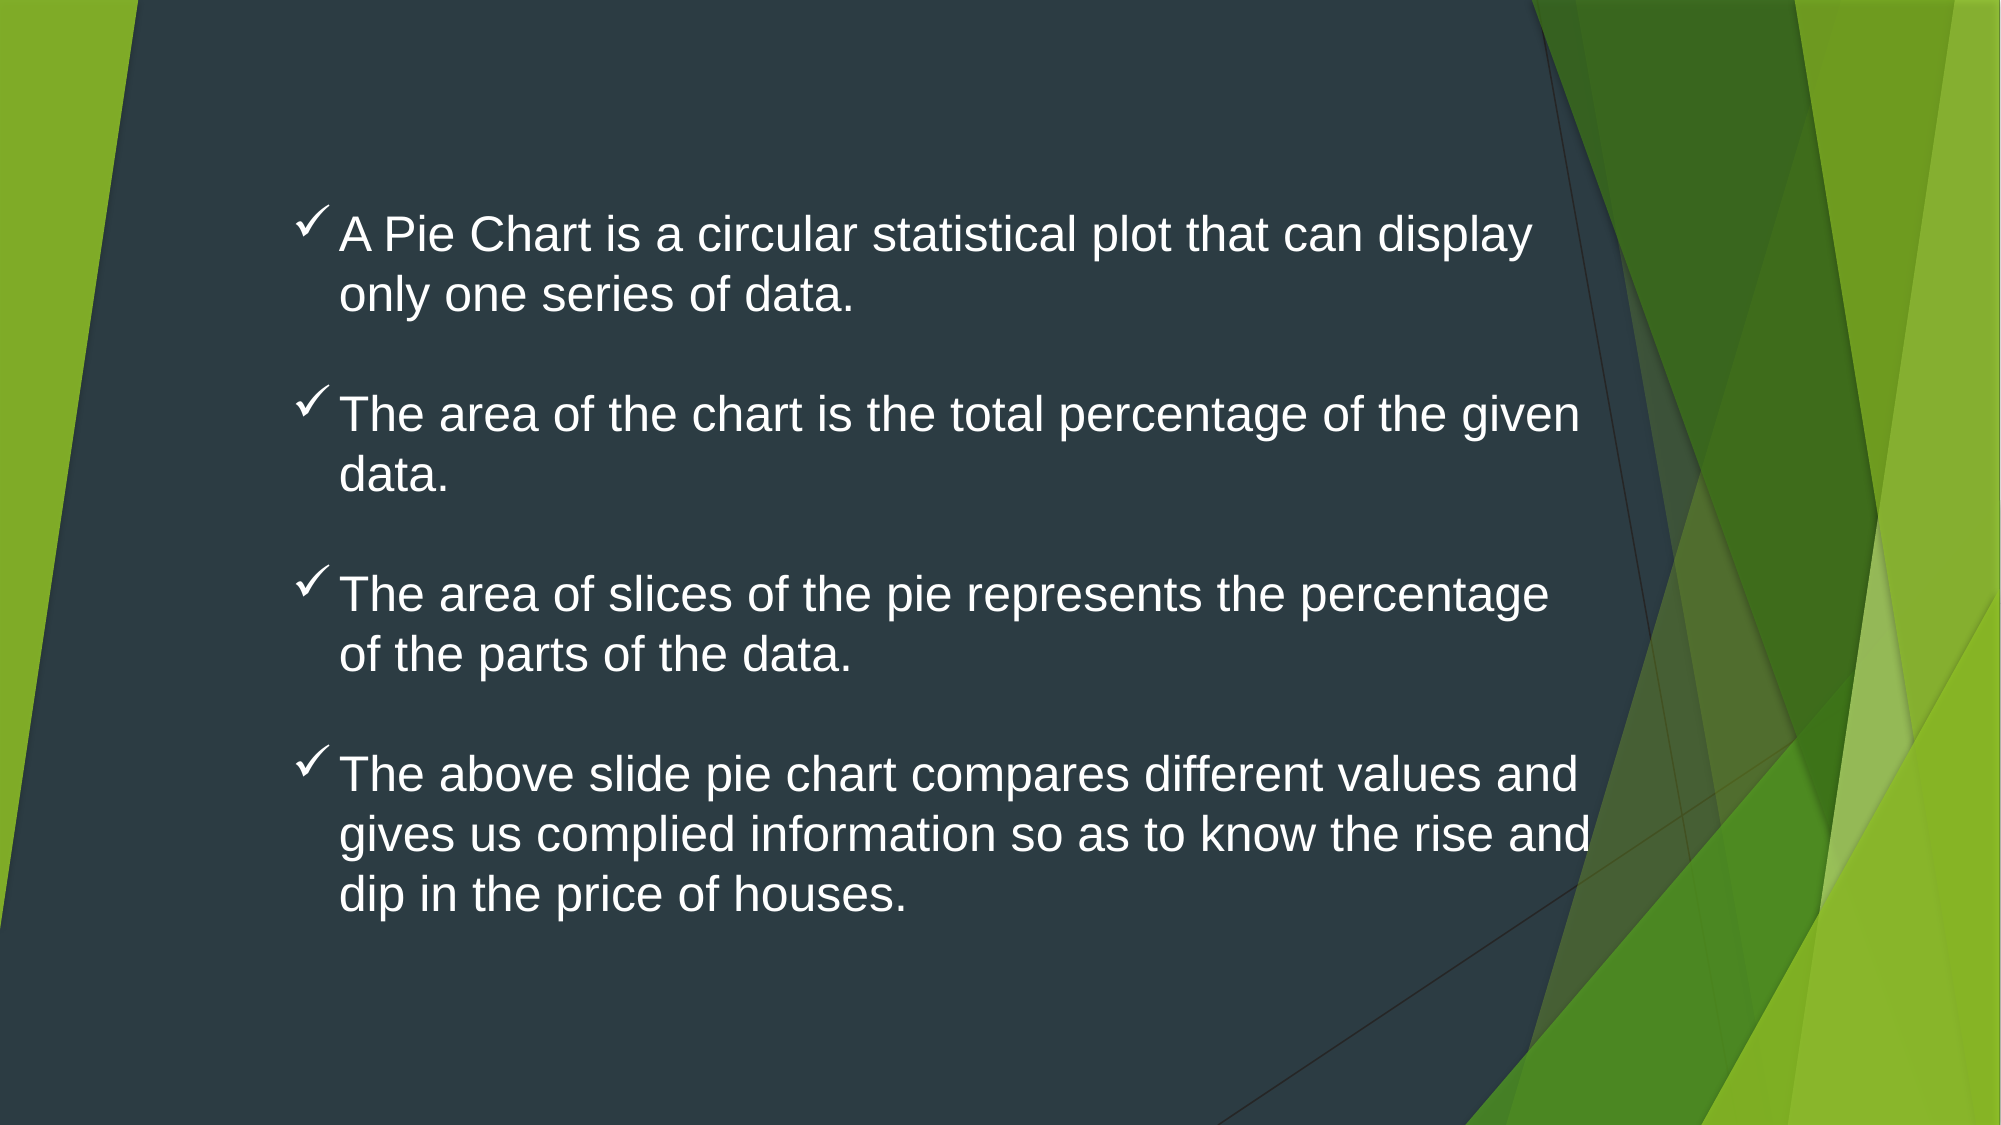

A Pie Chart is a circular statistical plot that can display only one series of data.

The area of the chart is the total percentage of the given data.

The area of slices of the pie represents the percentage of the parts of the data.

The above slide pie chart compares different values and gives us complied information so as to know the rise and dip in the price of houses.